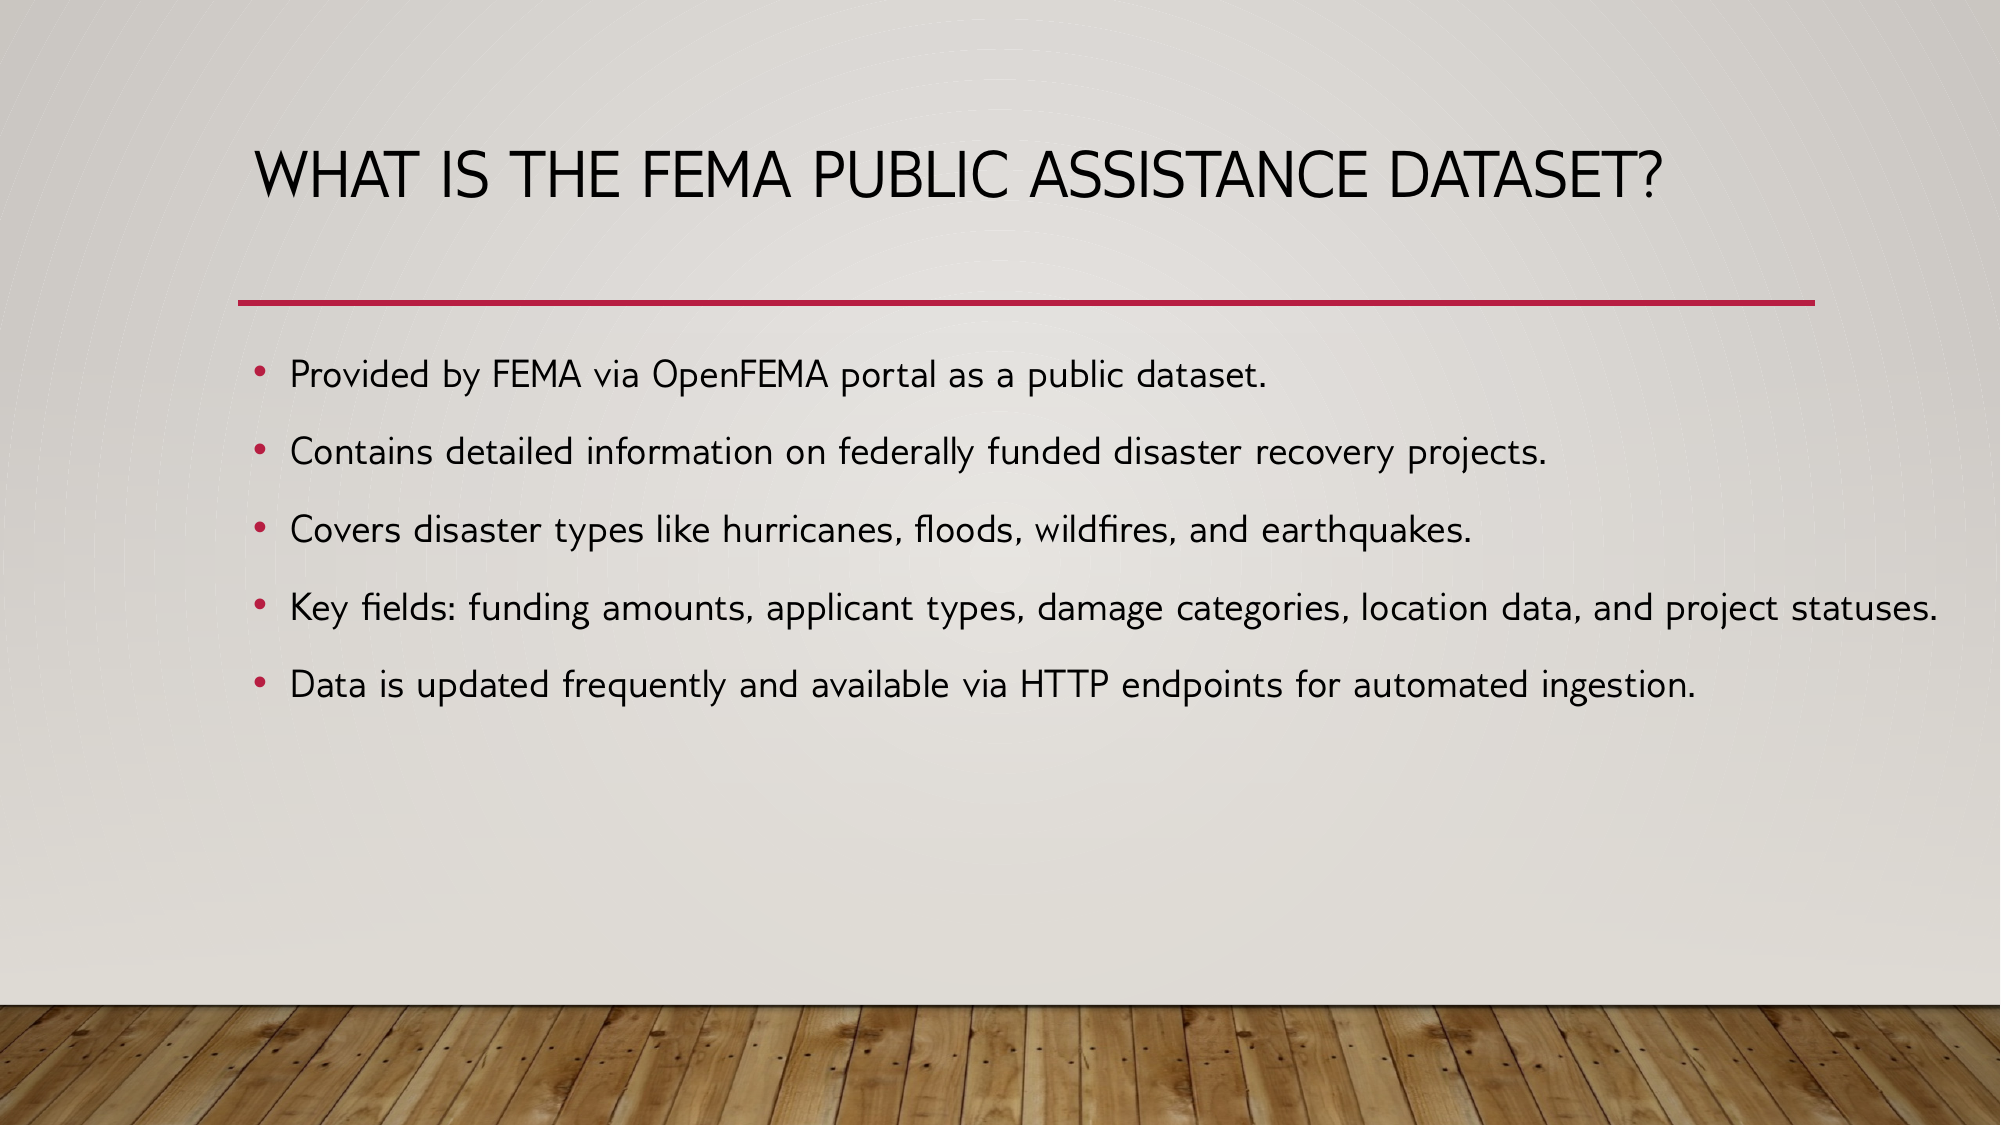

# What is the FEMA Public Assistance Dataset?
Provided by FEMA via OpenFEMA portal as a public dataset.
Contains detailed information on federally funded disaster recovery projects.
Covers disaster types like hurricanes, floods, wildfires, and earthquakes.
Key fields: funding amounts, applicant types, damage categories, location data, and project statuses.
Data is updated frequently and available via HTTP endpoints for automated ingestion.